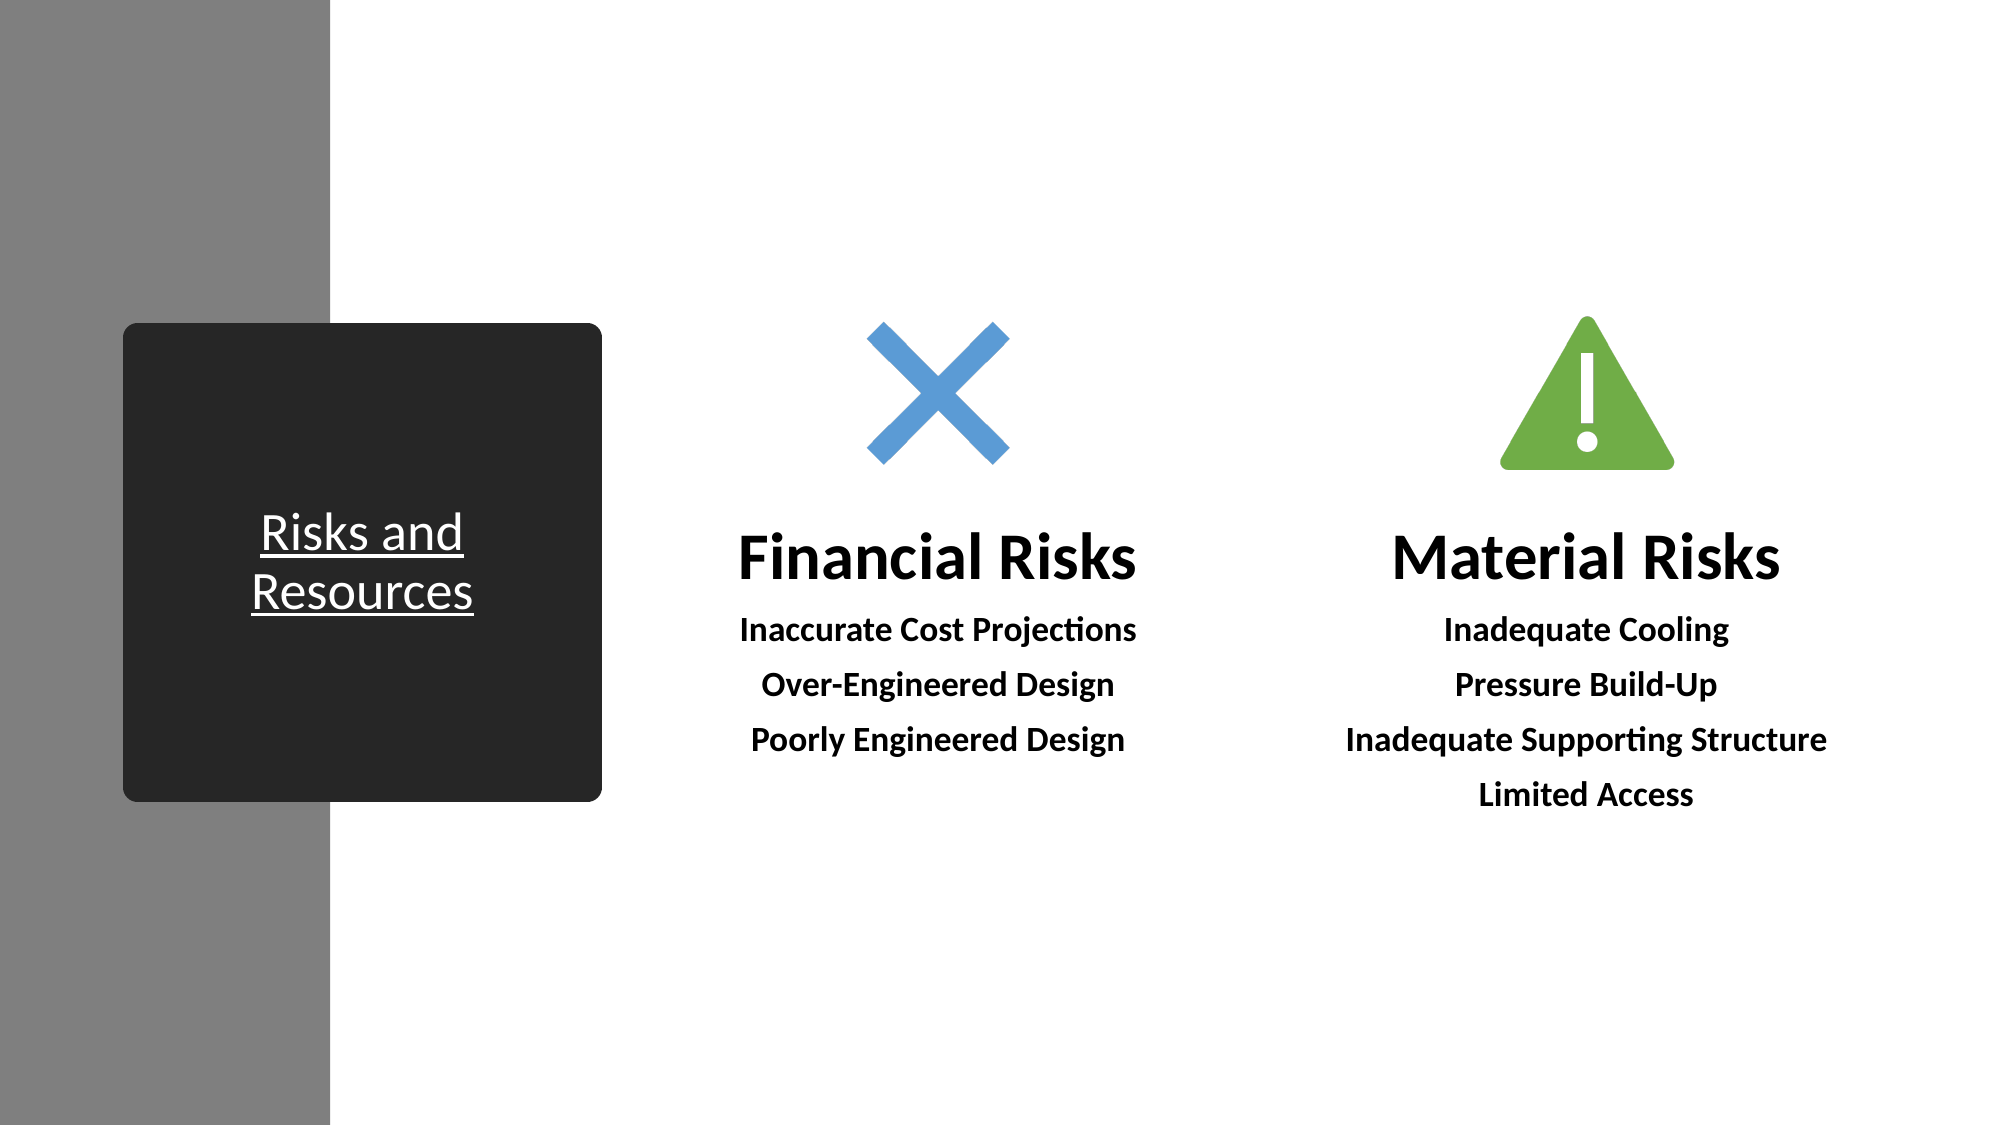

Financial Risks
Inaccurate Cost Projections
Over-Engineered Design
Poorly Engineered Design
Material Risks
Inadequate Cooling
Pressure Build-Up
Inadequate Supporting Structure
Limited Access
# Risks and Resources